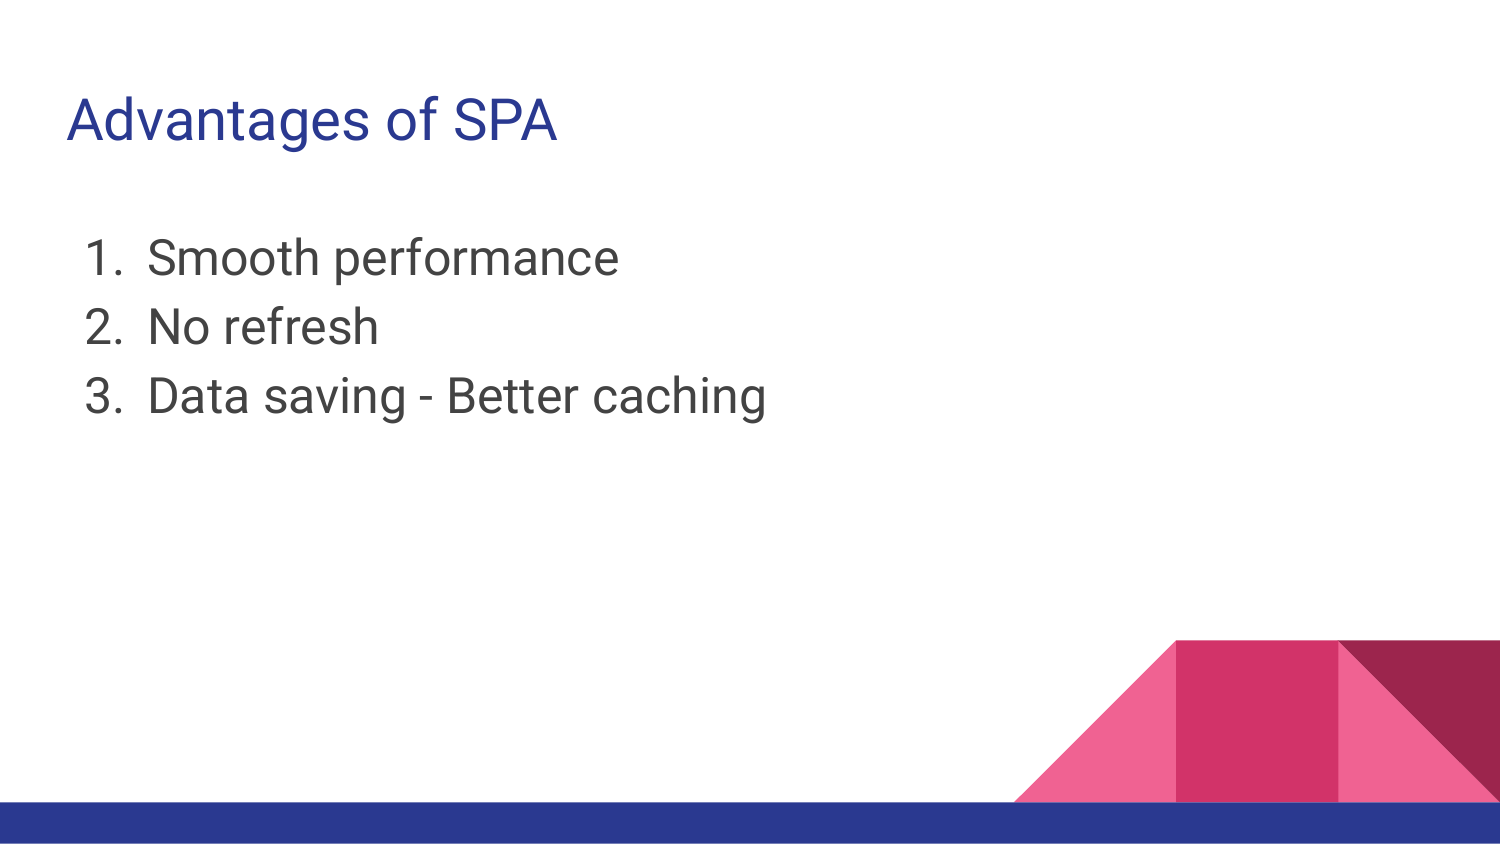

# Advantages of SPA
Smooth performance
No refresh
Data saving - Better caching